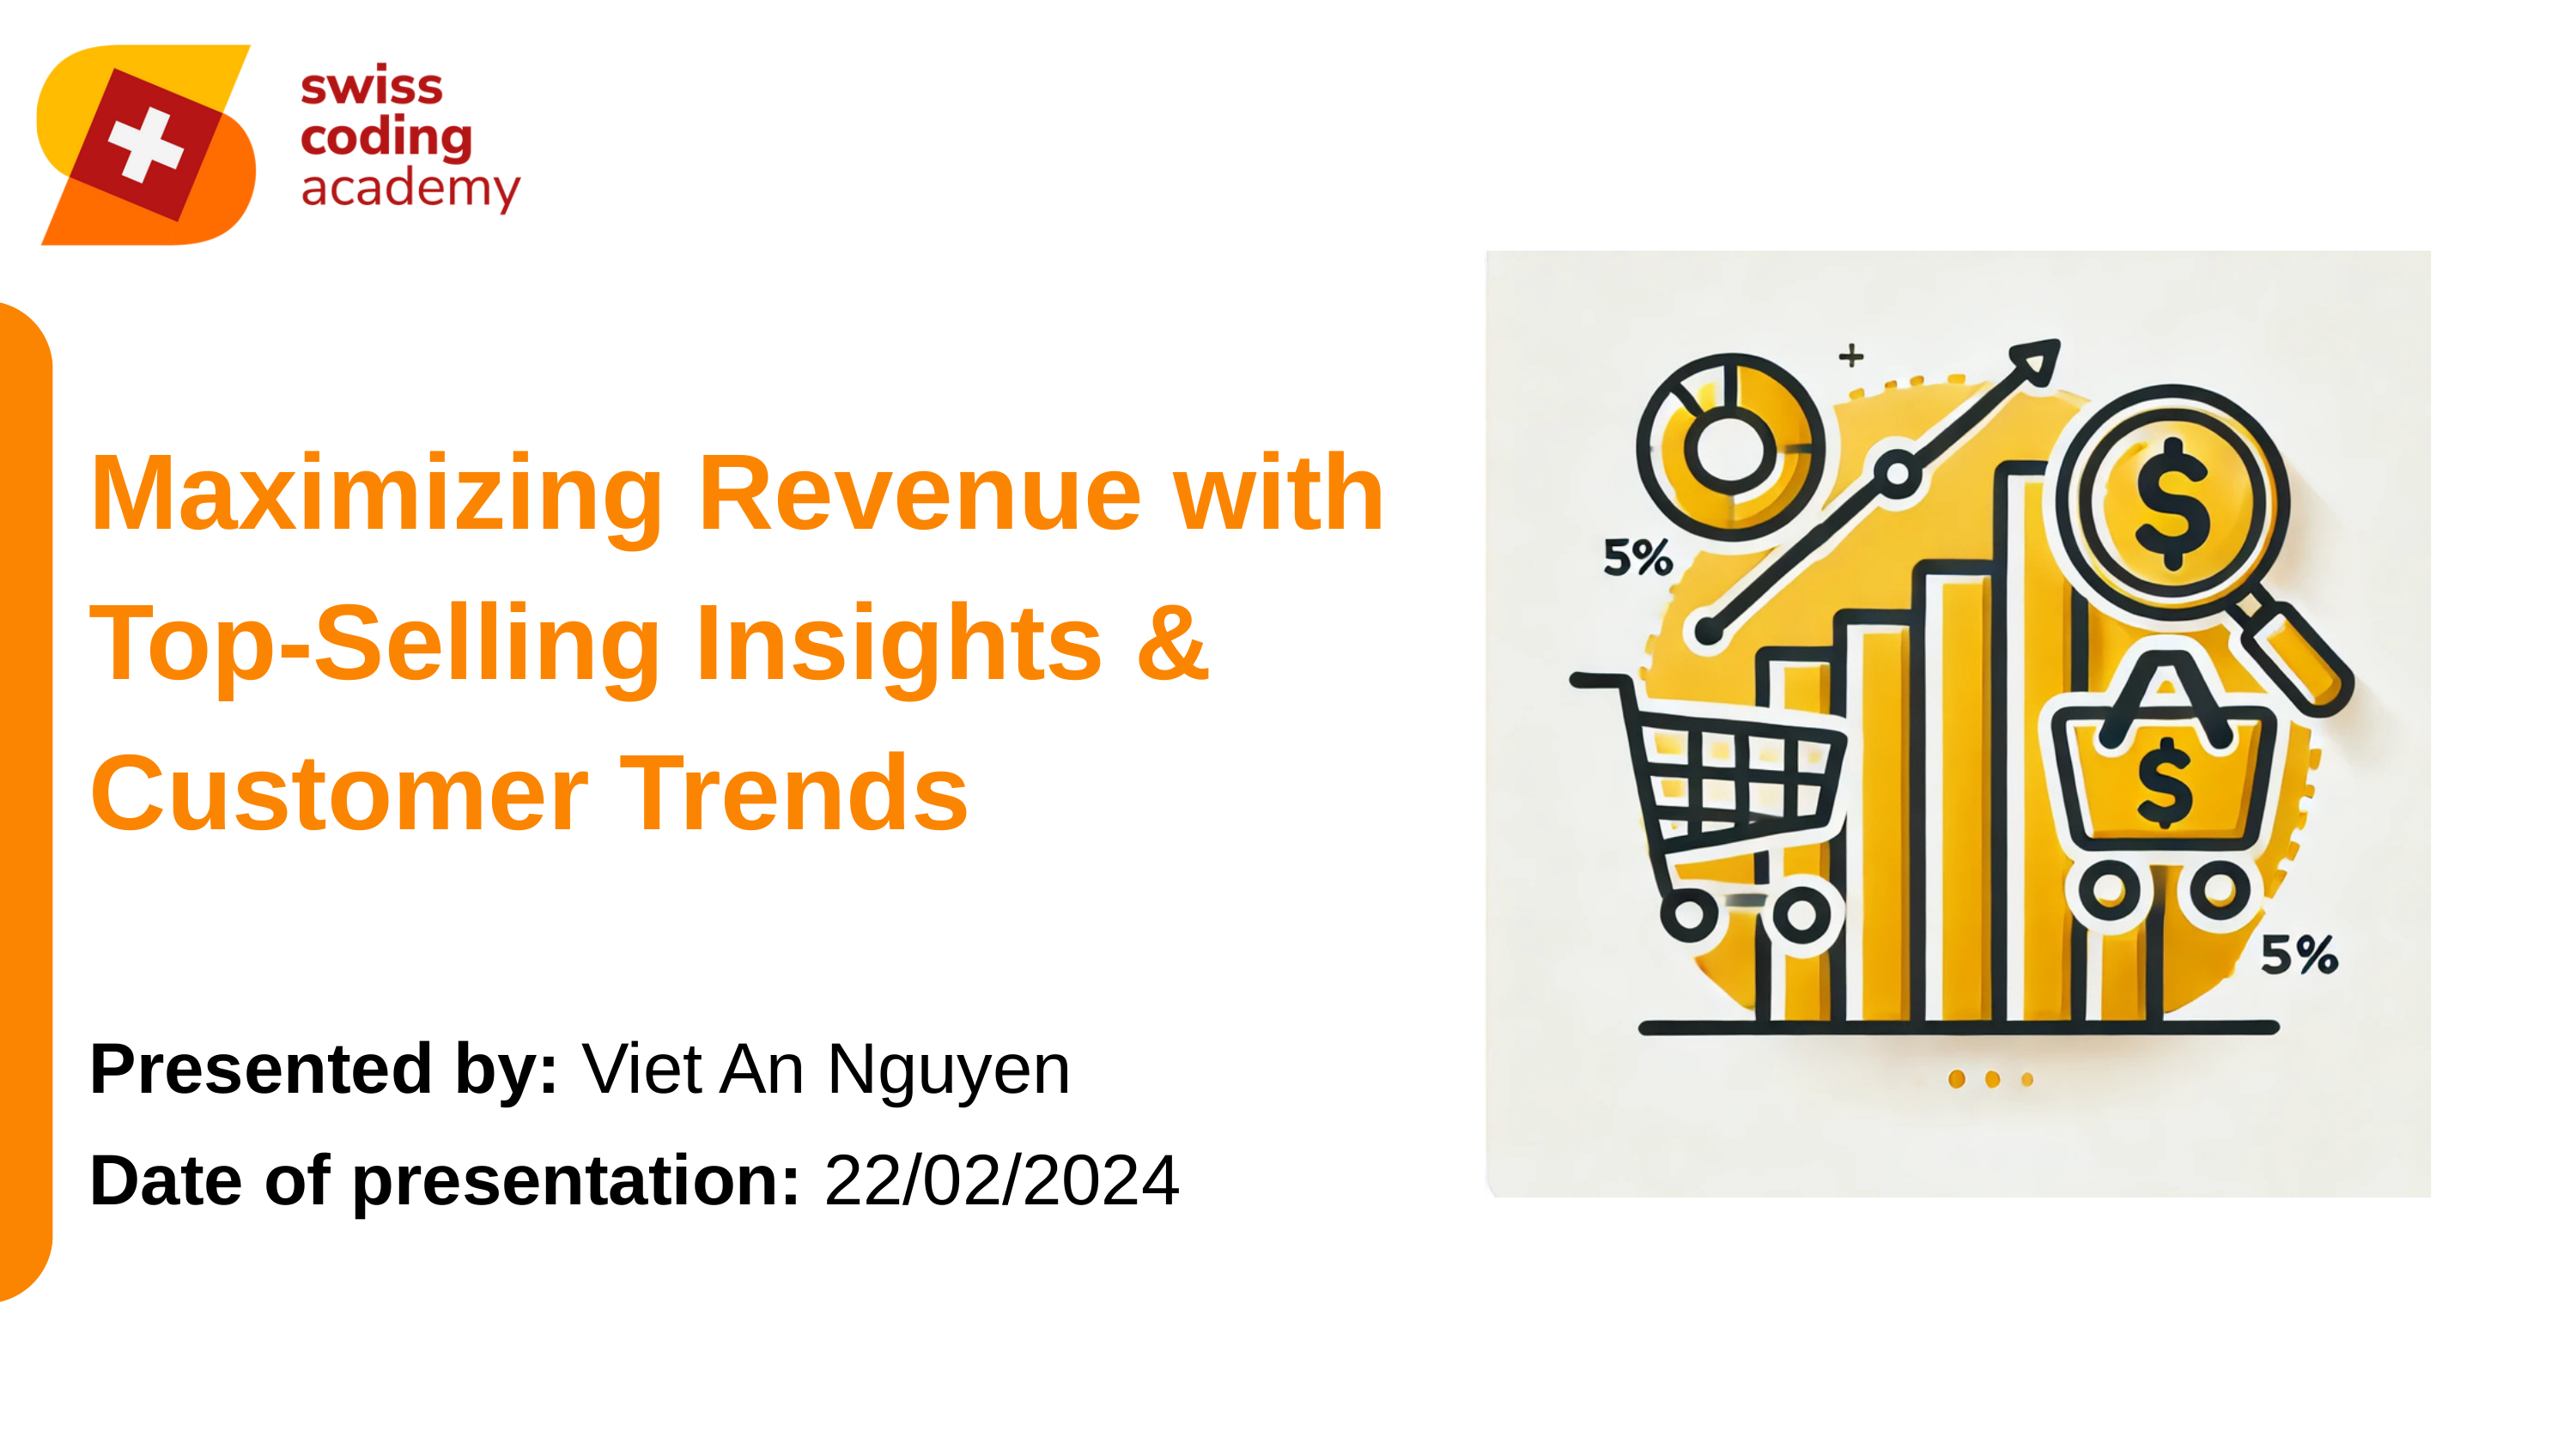

Maximizing Revenue with Top-Selling Insights & Customer Trends
Presented by: Viet An Nguyen
Date of presentation: 22/02/2024